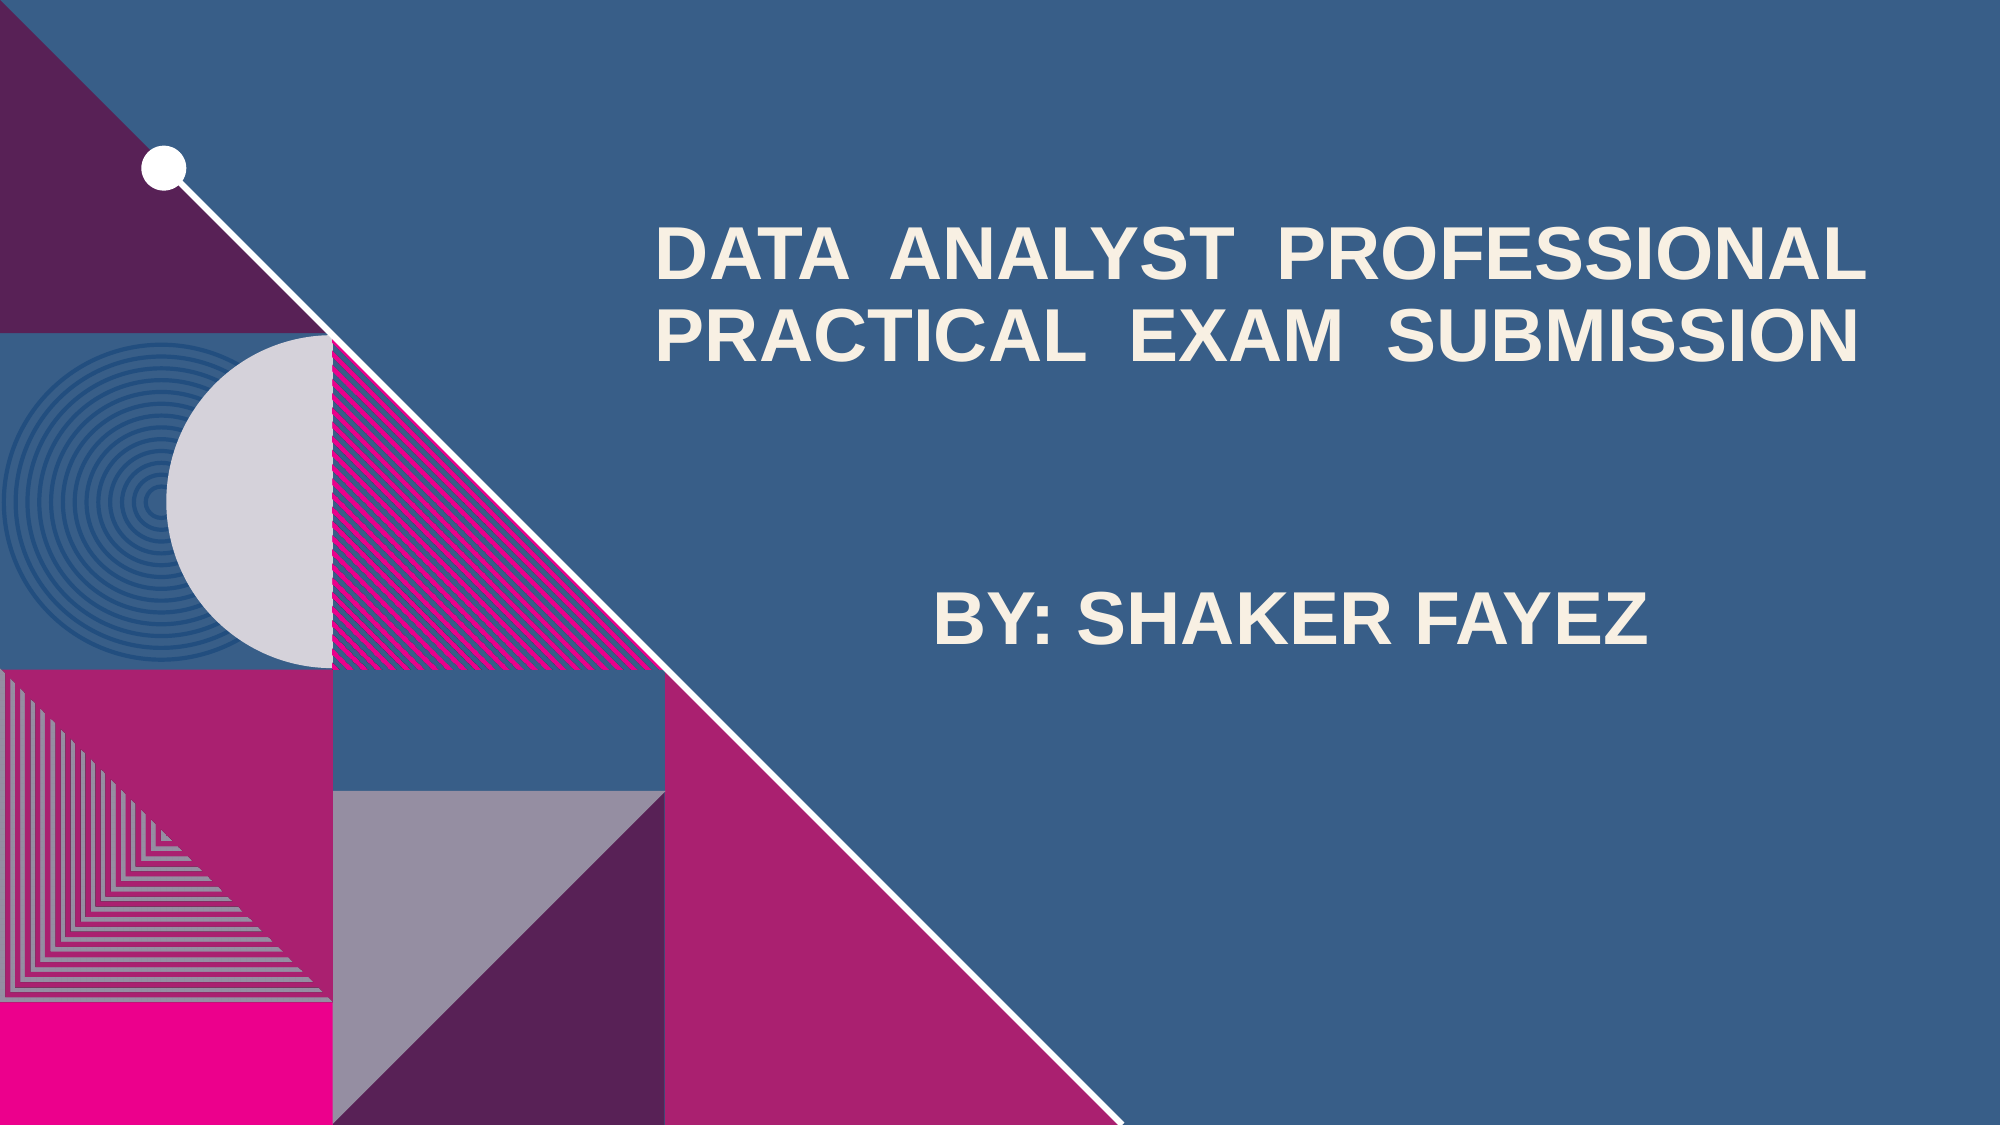

# Data  analyst  professional practical  exam  submission
BY: SHAKER FAYEZ